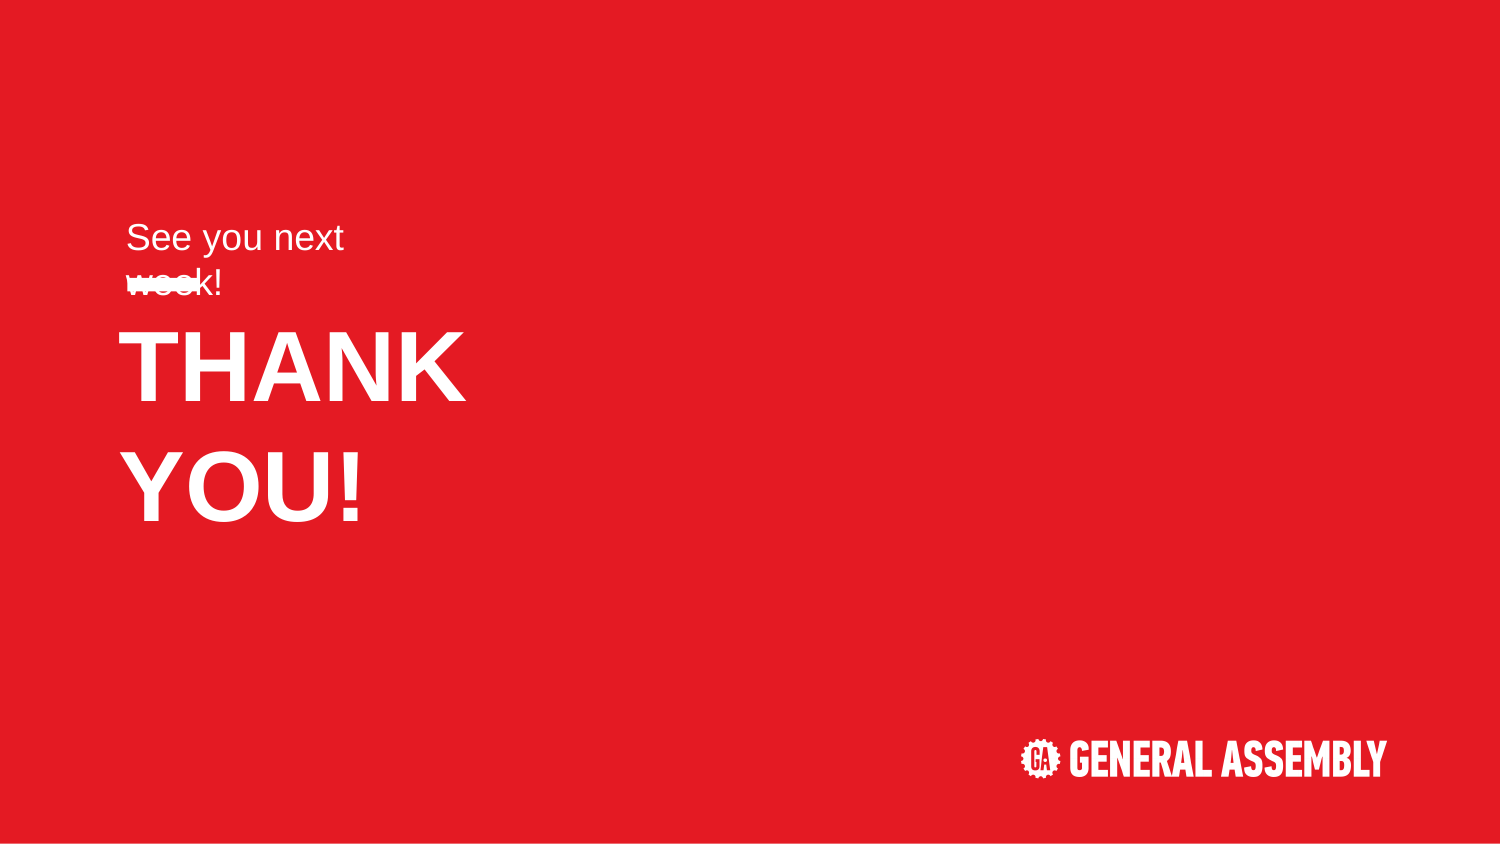

See you next week!

# THANK YOU!